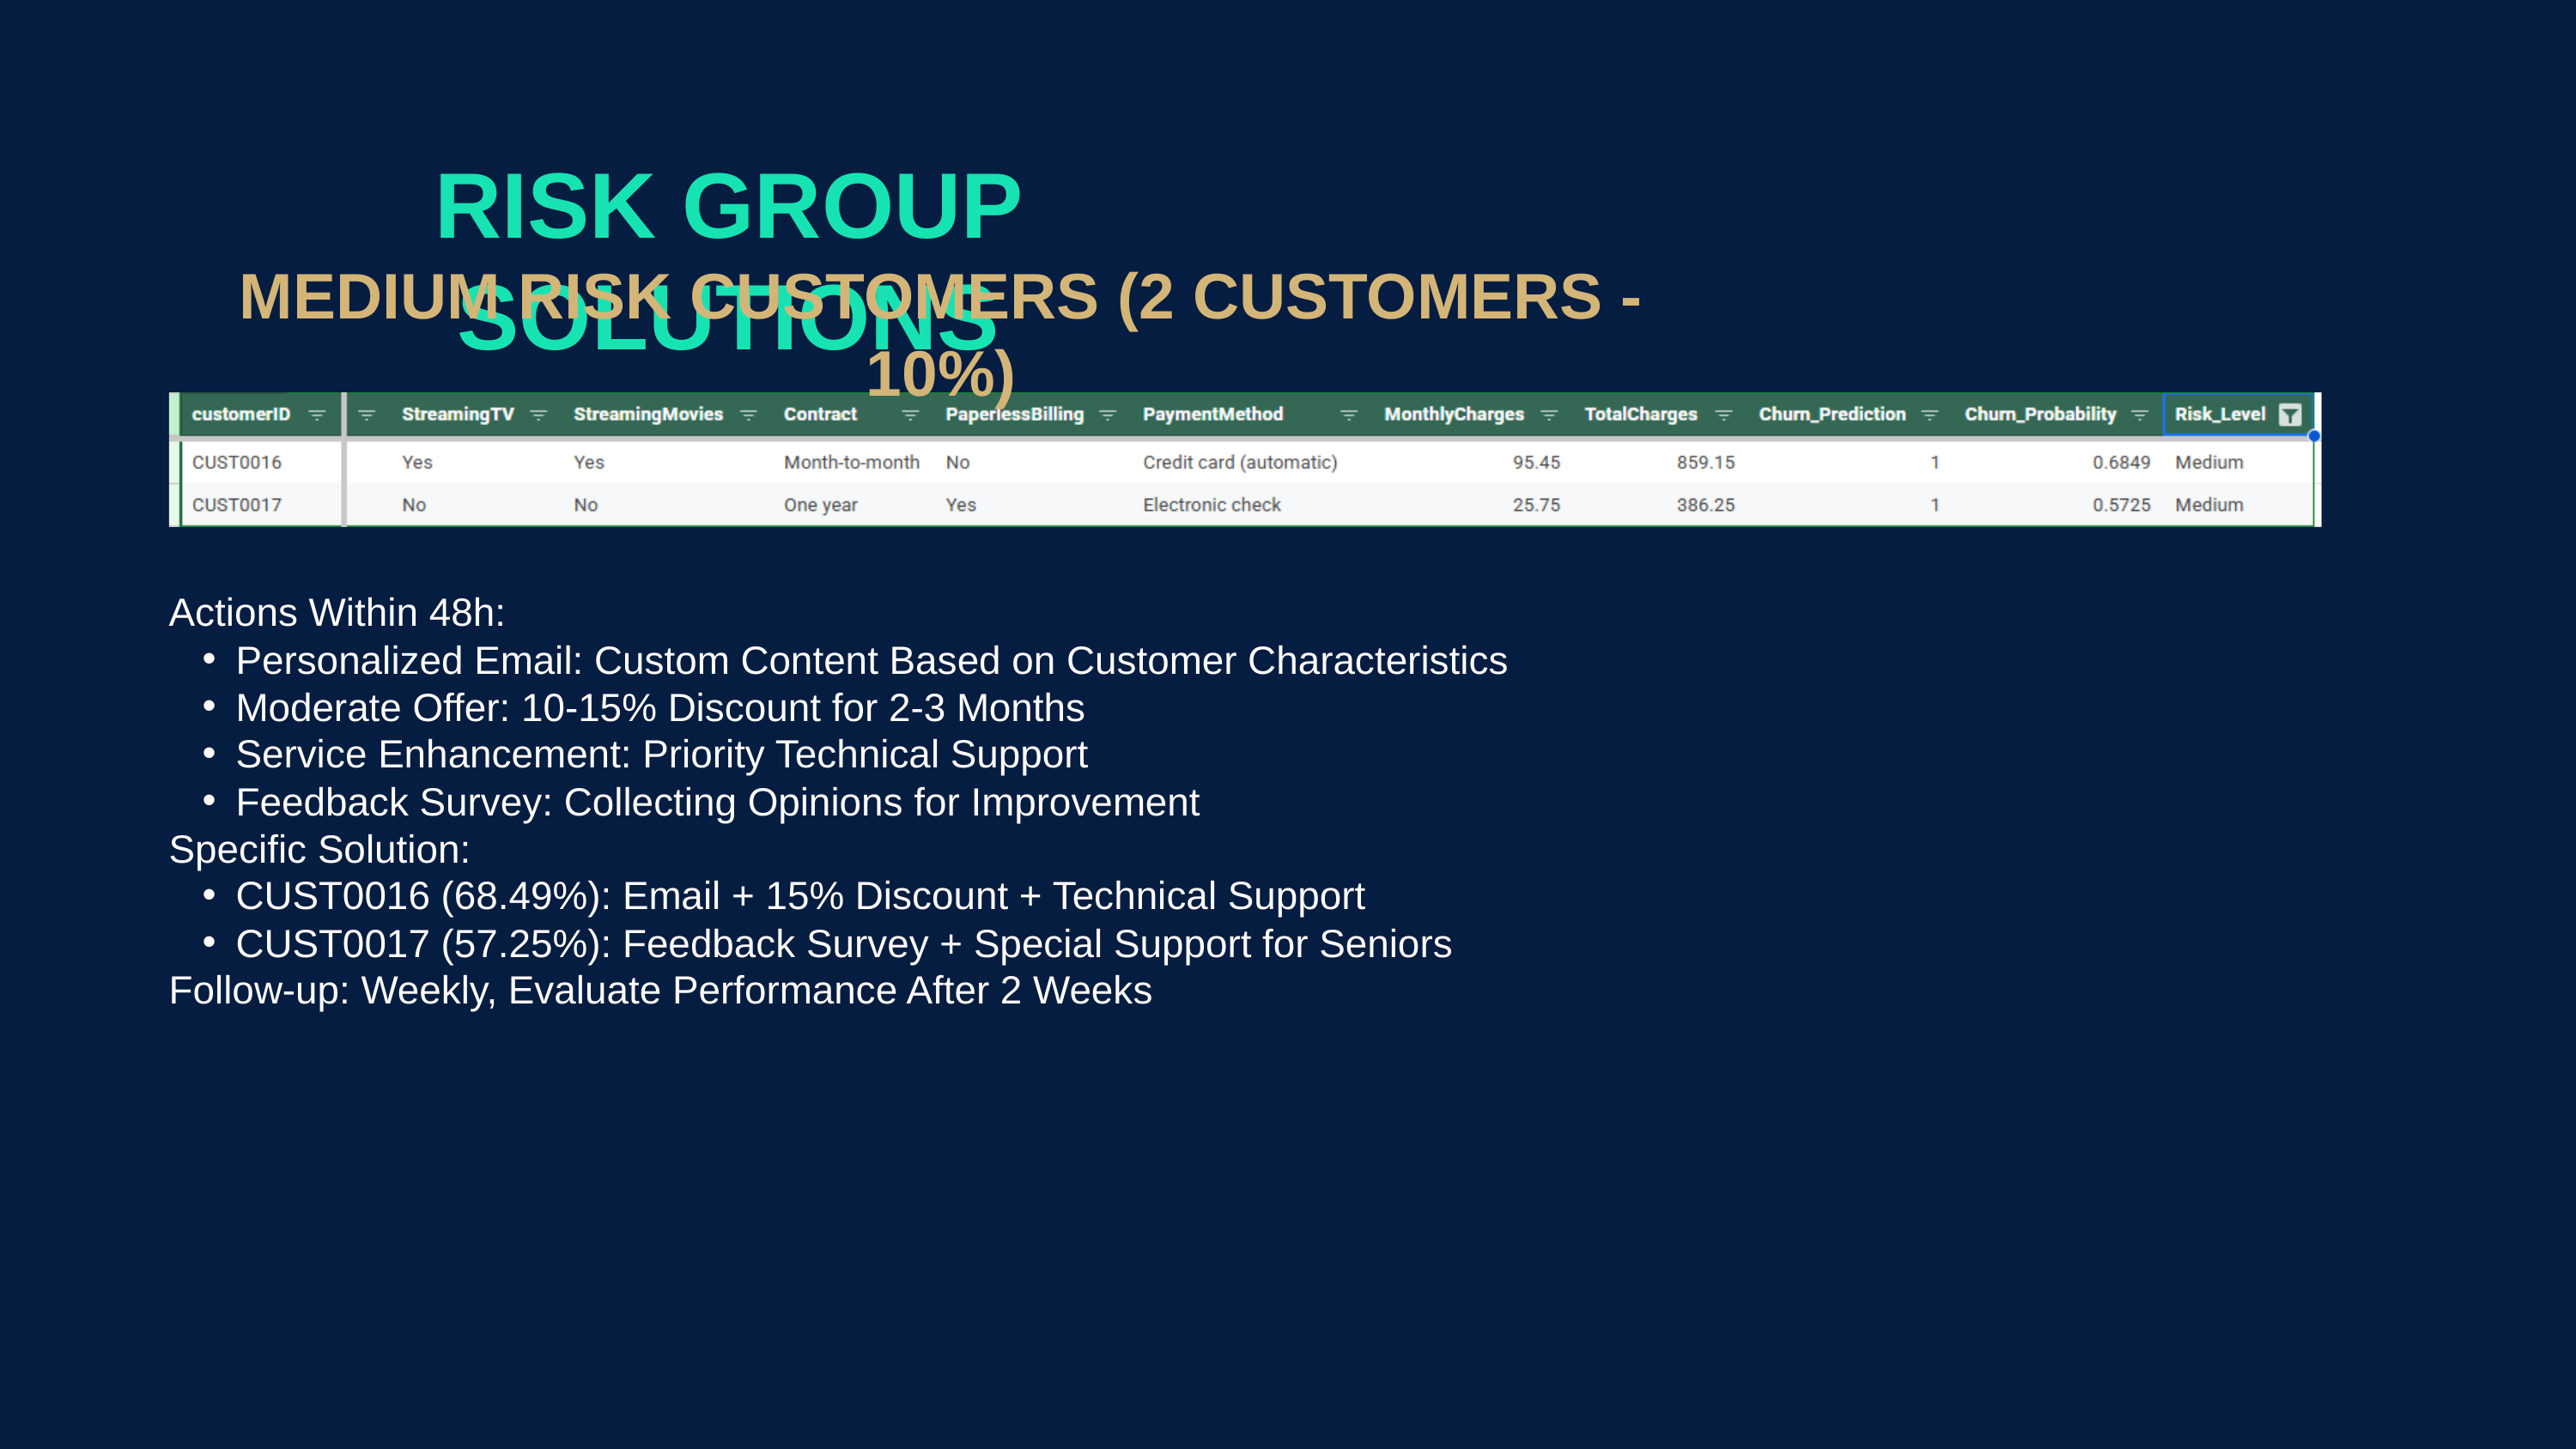

RISK GROUP SOLUTIONS
MEDIUM RISK CUSTOMERS (2 CUSTOMERS - 10%)

Actions Within 48h:
Personalized Email: Custom Content Based on Customer Characteristics
Moderate Offer: 10-15% Discount for 2-3 Months
Service Enhancement: Priority Technical Support
Feedback Survey: Collecting Opinions for Improvement
Specific Solution:
CUST0016 (68.49%): Email + 15% Discount + Technical Support
CUST0017 (57.25%): Feedback Survey + Special Support for Seniors
Follow-up: Weekly, Evaluate Performance After 2 Weeks